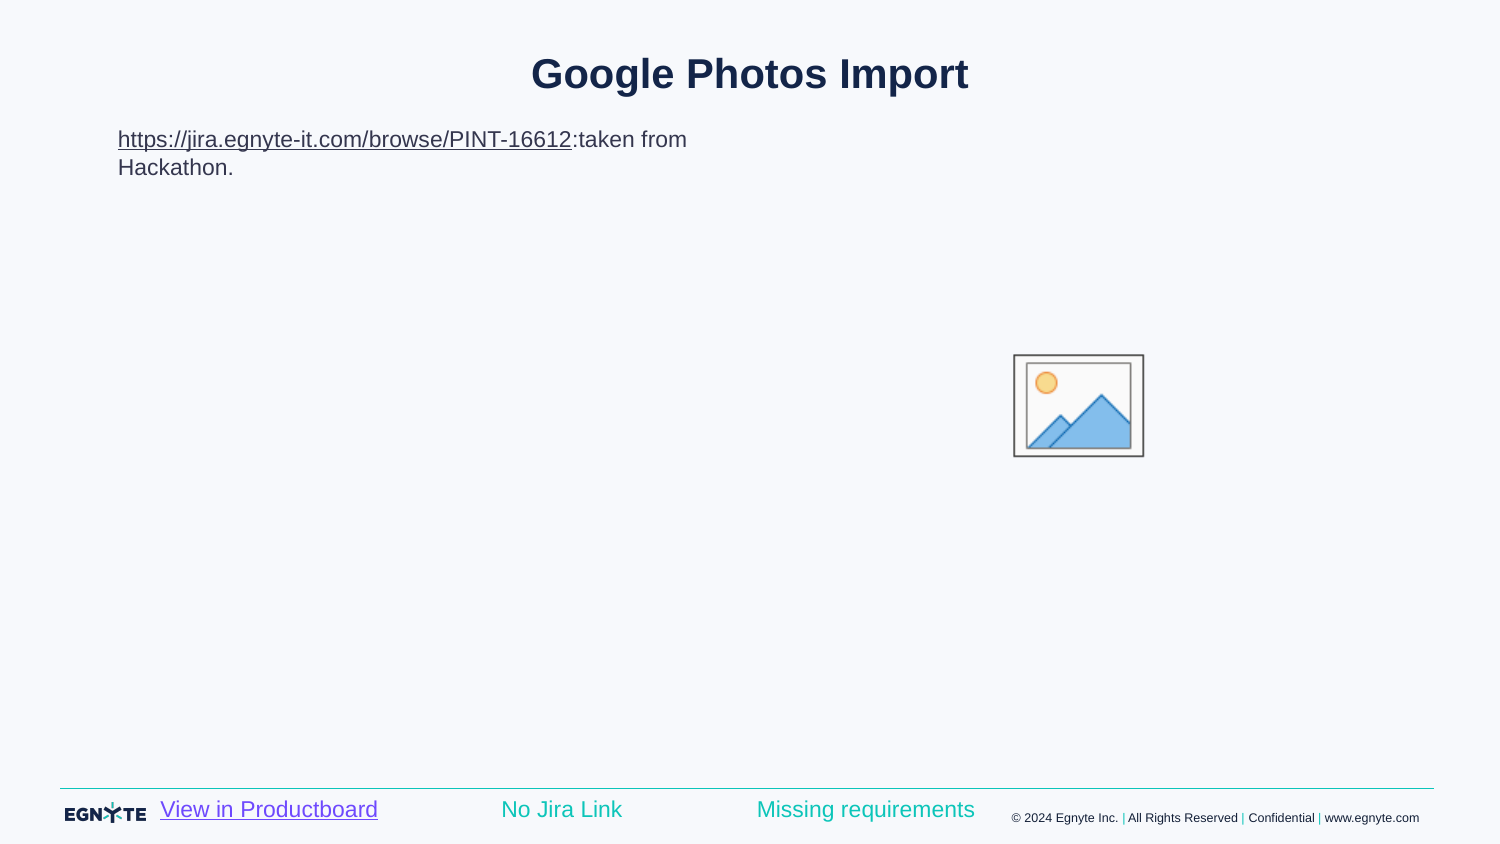

# Google Photos Import
https://jira.egnyte-it.com/browse/PINT-16612:taken from Hackathon.

Missing requirements
No Jira Link
View in Productboard